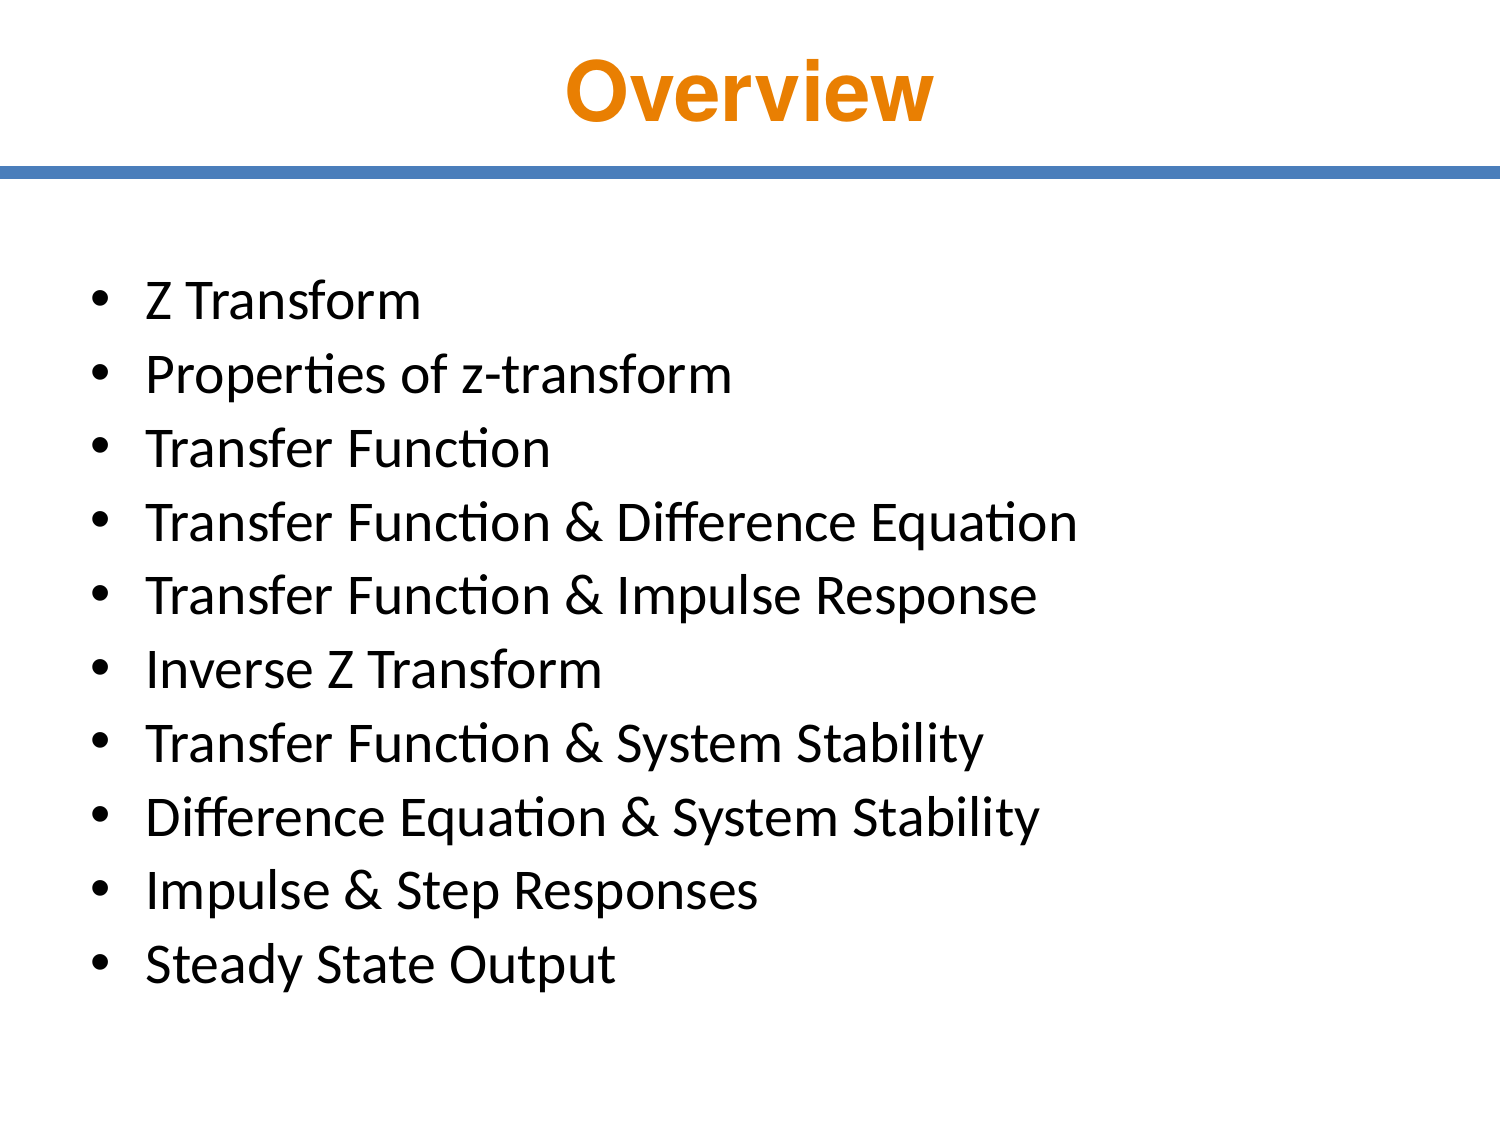

# Overview
Z Transform
Properties of z-transform
Transfer Function
Transfer Function & Difference Equation
Transfer Function & Impulse Response
Inverse Z Transform
Transfer Function & System Stability
Difference Equation & System Stability
Impulse & Step Responses
Steady State Output